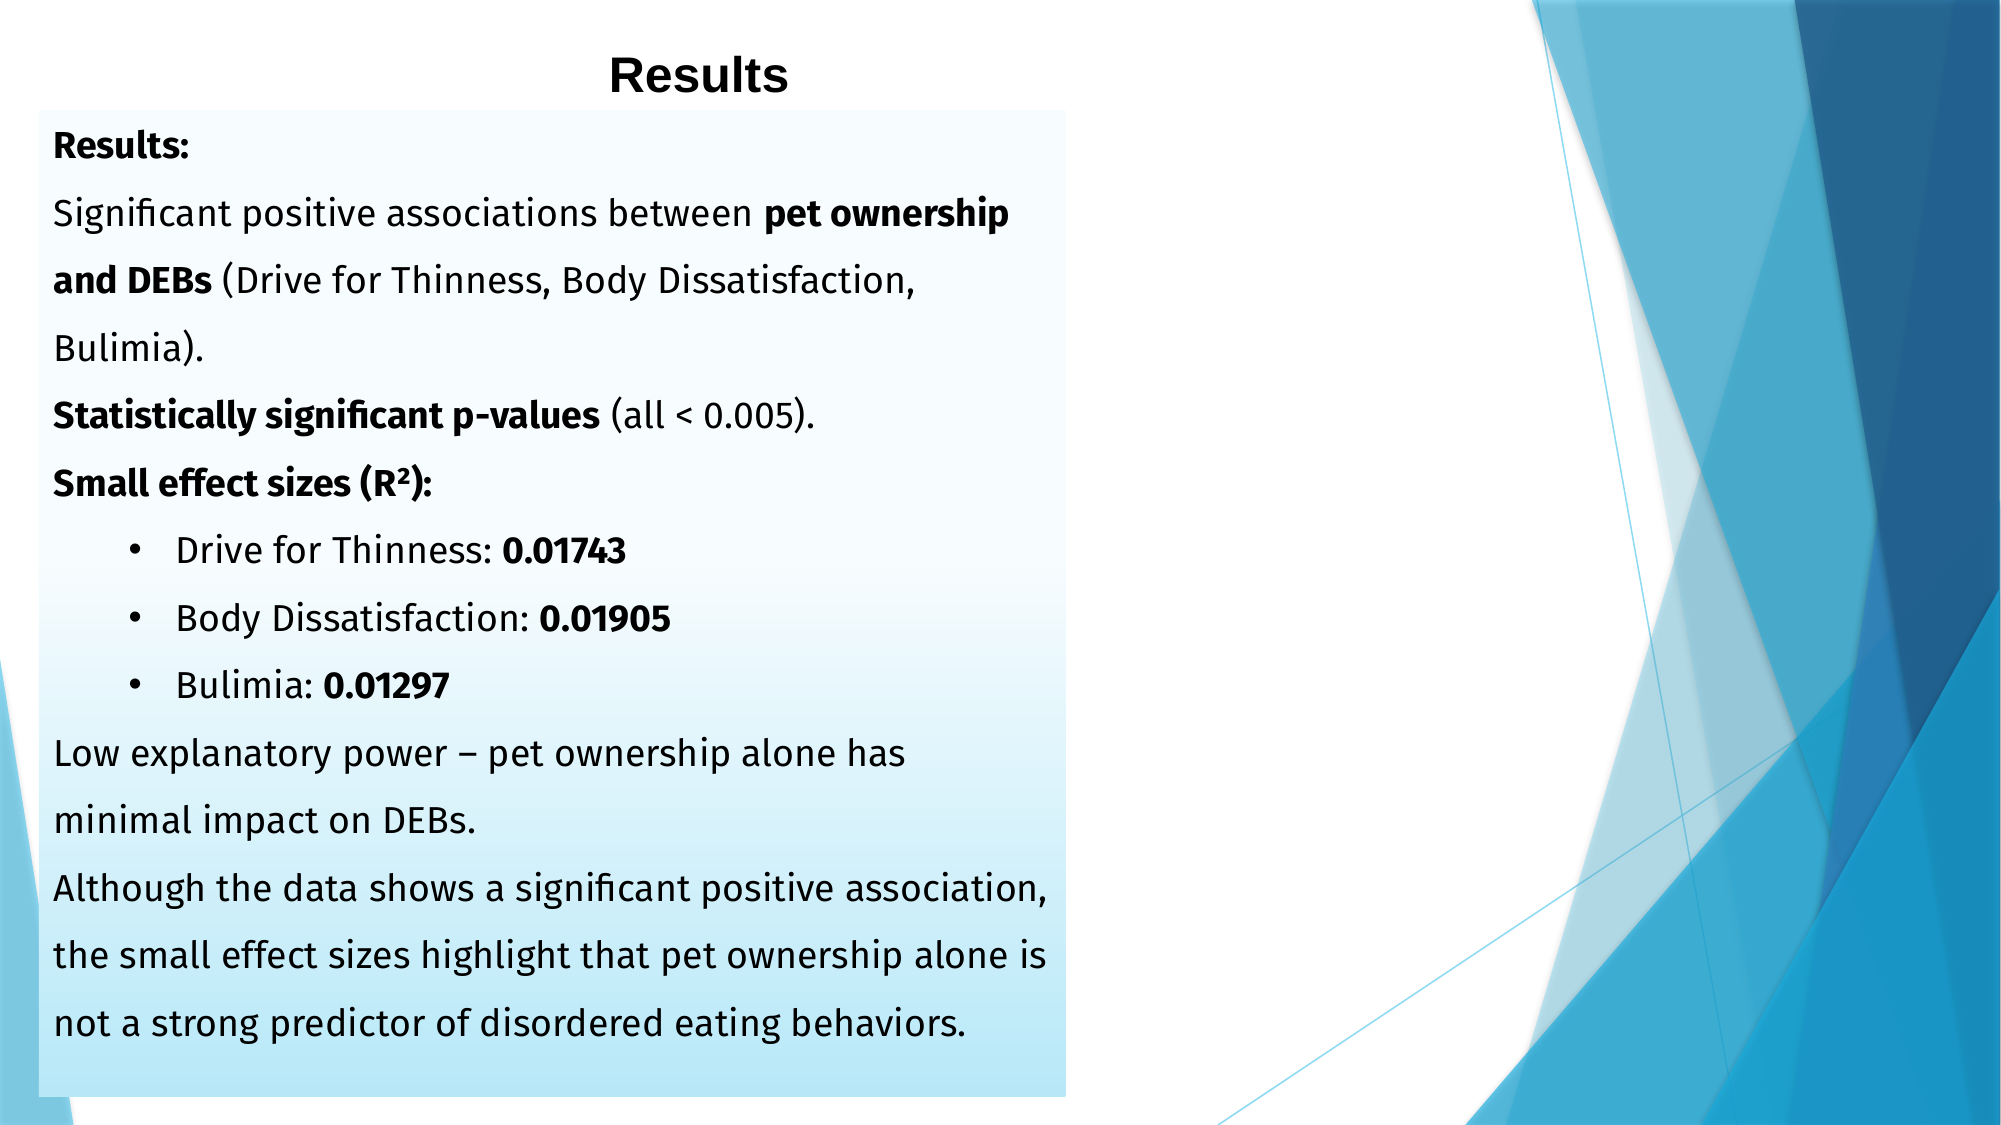

Results
Results:
Significant positive associations between pet ownership and DEBs (Drive for Thinness, Body Dissatisfaction, Bulimia).
Statistically significant p-values (all < 0.005).
Small effect sizes (R²):
Drive for Thinness: 0.01743
Body Dissatisfaction: 0.01905
Bulimia: 0.01297
Low explanatory power – pet ownership alone has minimal impact on DEBs.
Although the data shows a significant positive association, the small effect sizes highlight that pet ownership alone is not a strong predictor of disordered eating behaviors.